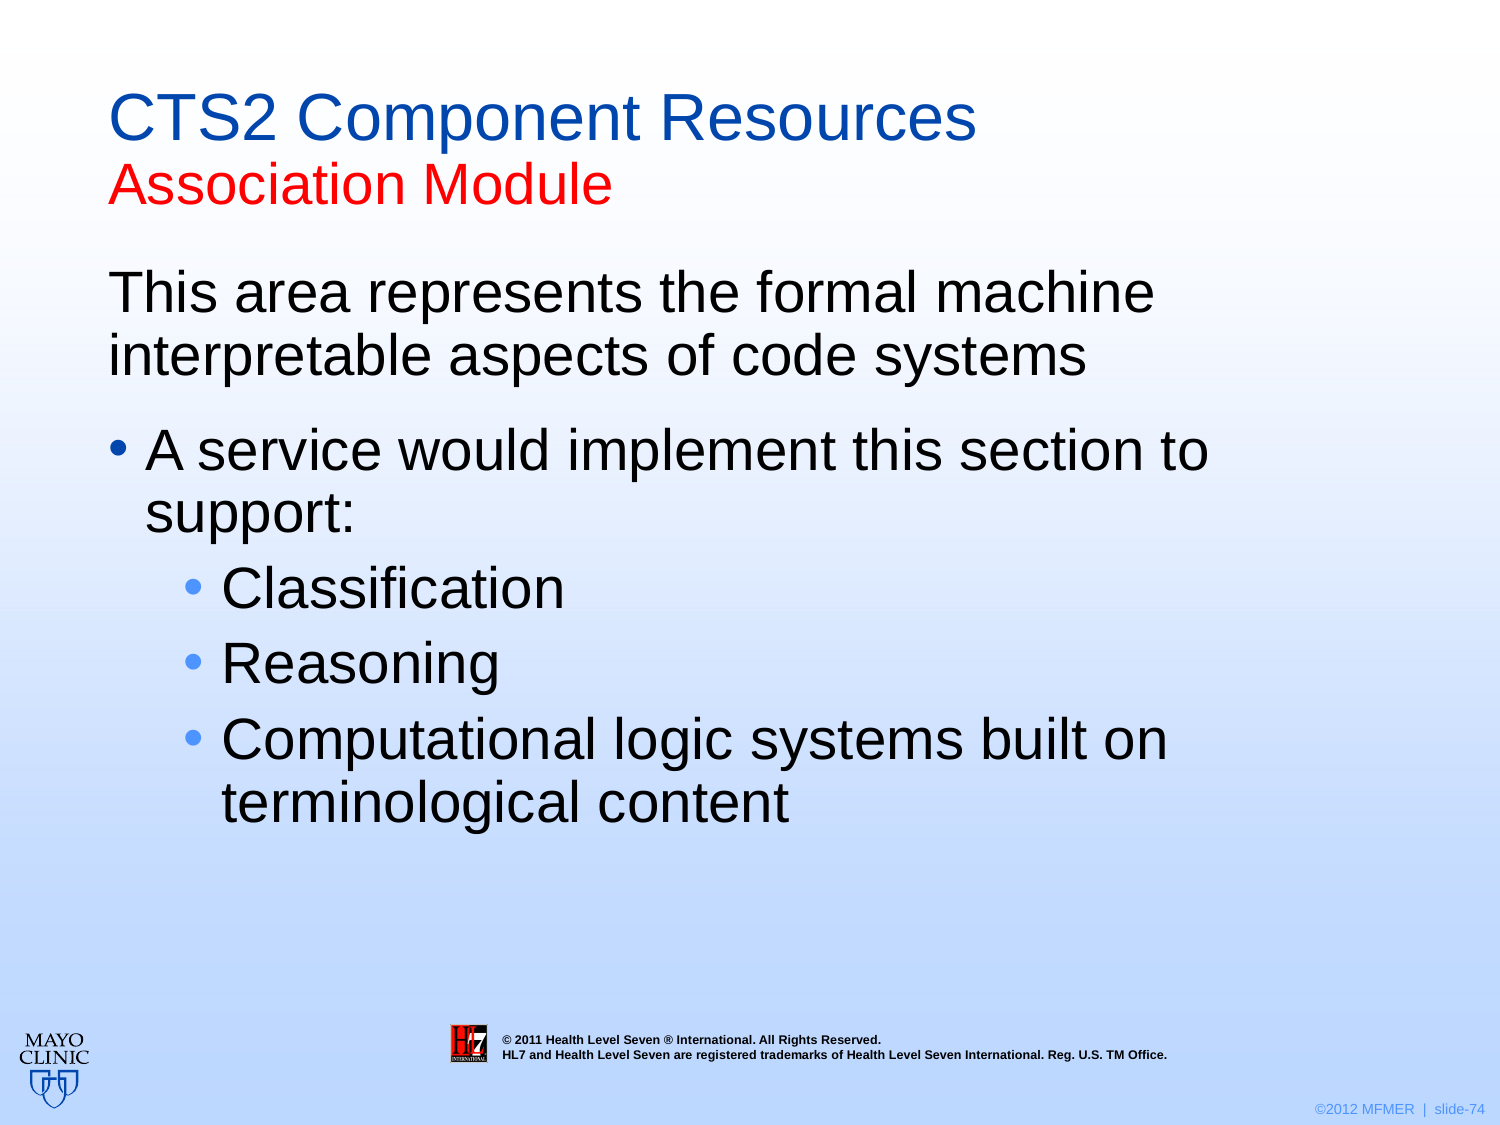

# CTS2 Component Resources Association Module
This area represents the formal machine interpretable aspects of code systems
A service would implement this section to support:
Classification
Reasoning
Computational logic systems built on terminological content